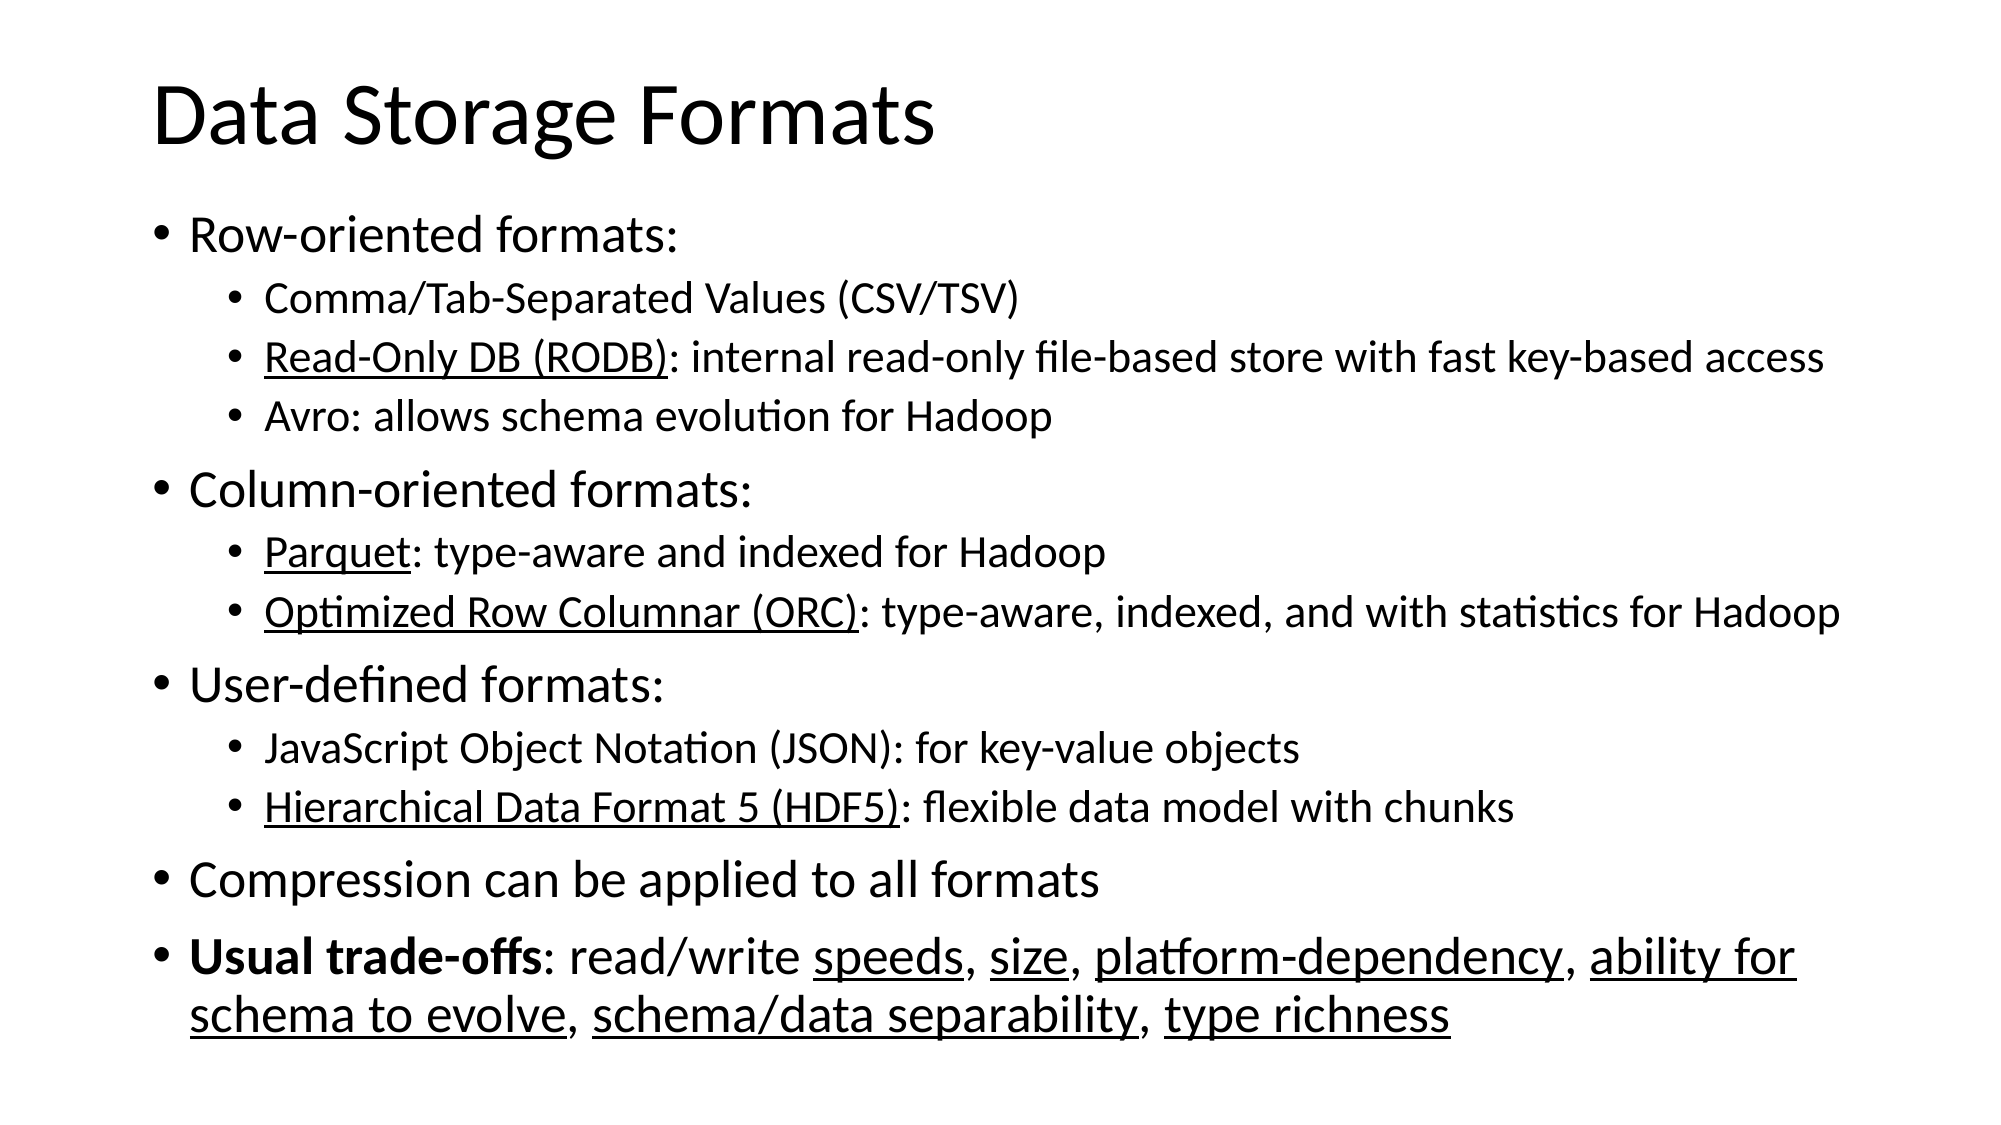

# Data Storage Formats
Row-oriented formats:
Comma/Tab-Separated Values (CSV/TSV)
Read-Only DB (RODB): internal read-only file-based store with fast key-based access
Avro: allows schema evolution for Hadoop
Column-oriented formats:
Parquet: type-aware and indexed for Hadoop
Optimized Row Columnar (ORC): type-aware, indexed, and with statistics for Hadoop
User-defined formats:
JavaScript Object Notation (JSON): for key-value objects
Hierarchical Data Format 5 (HDF5): flexible data model with chunks
Compression can be applied to all formats
Usual trade-offs: read/write speeds, size, platform-dependency, ability for schema to evolve, schema/data separability, type richness